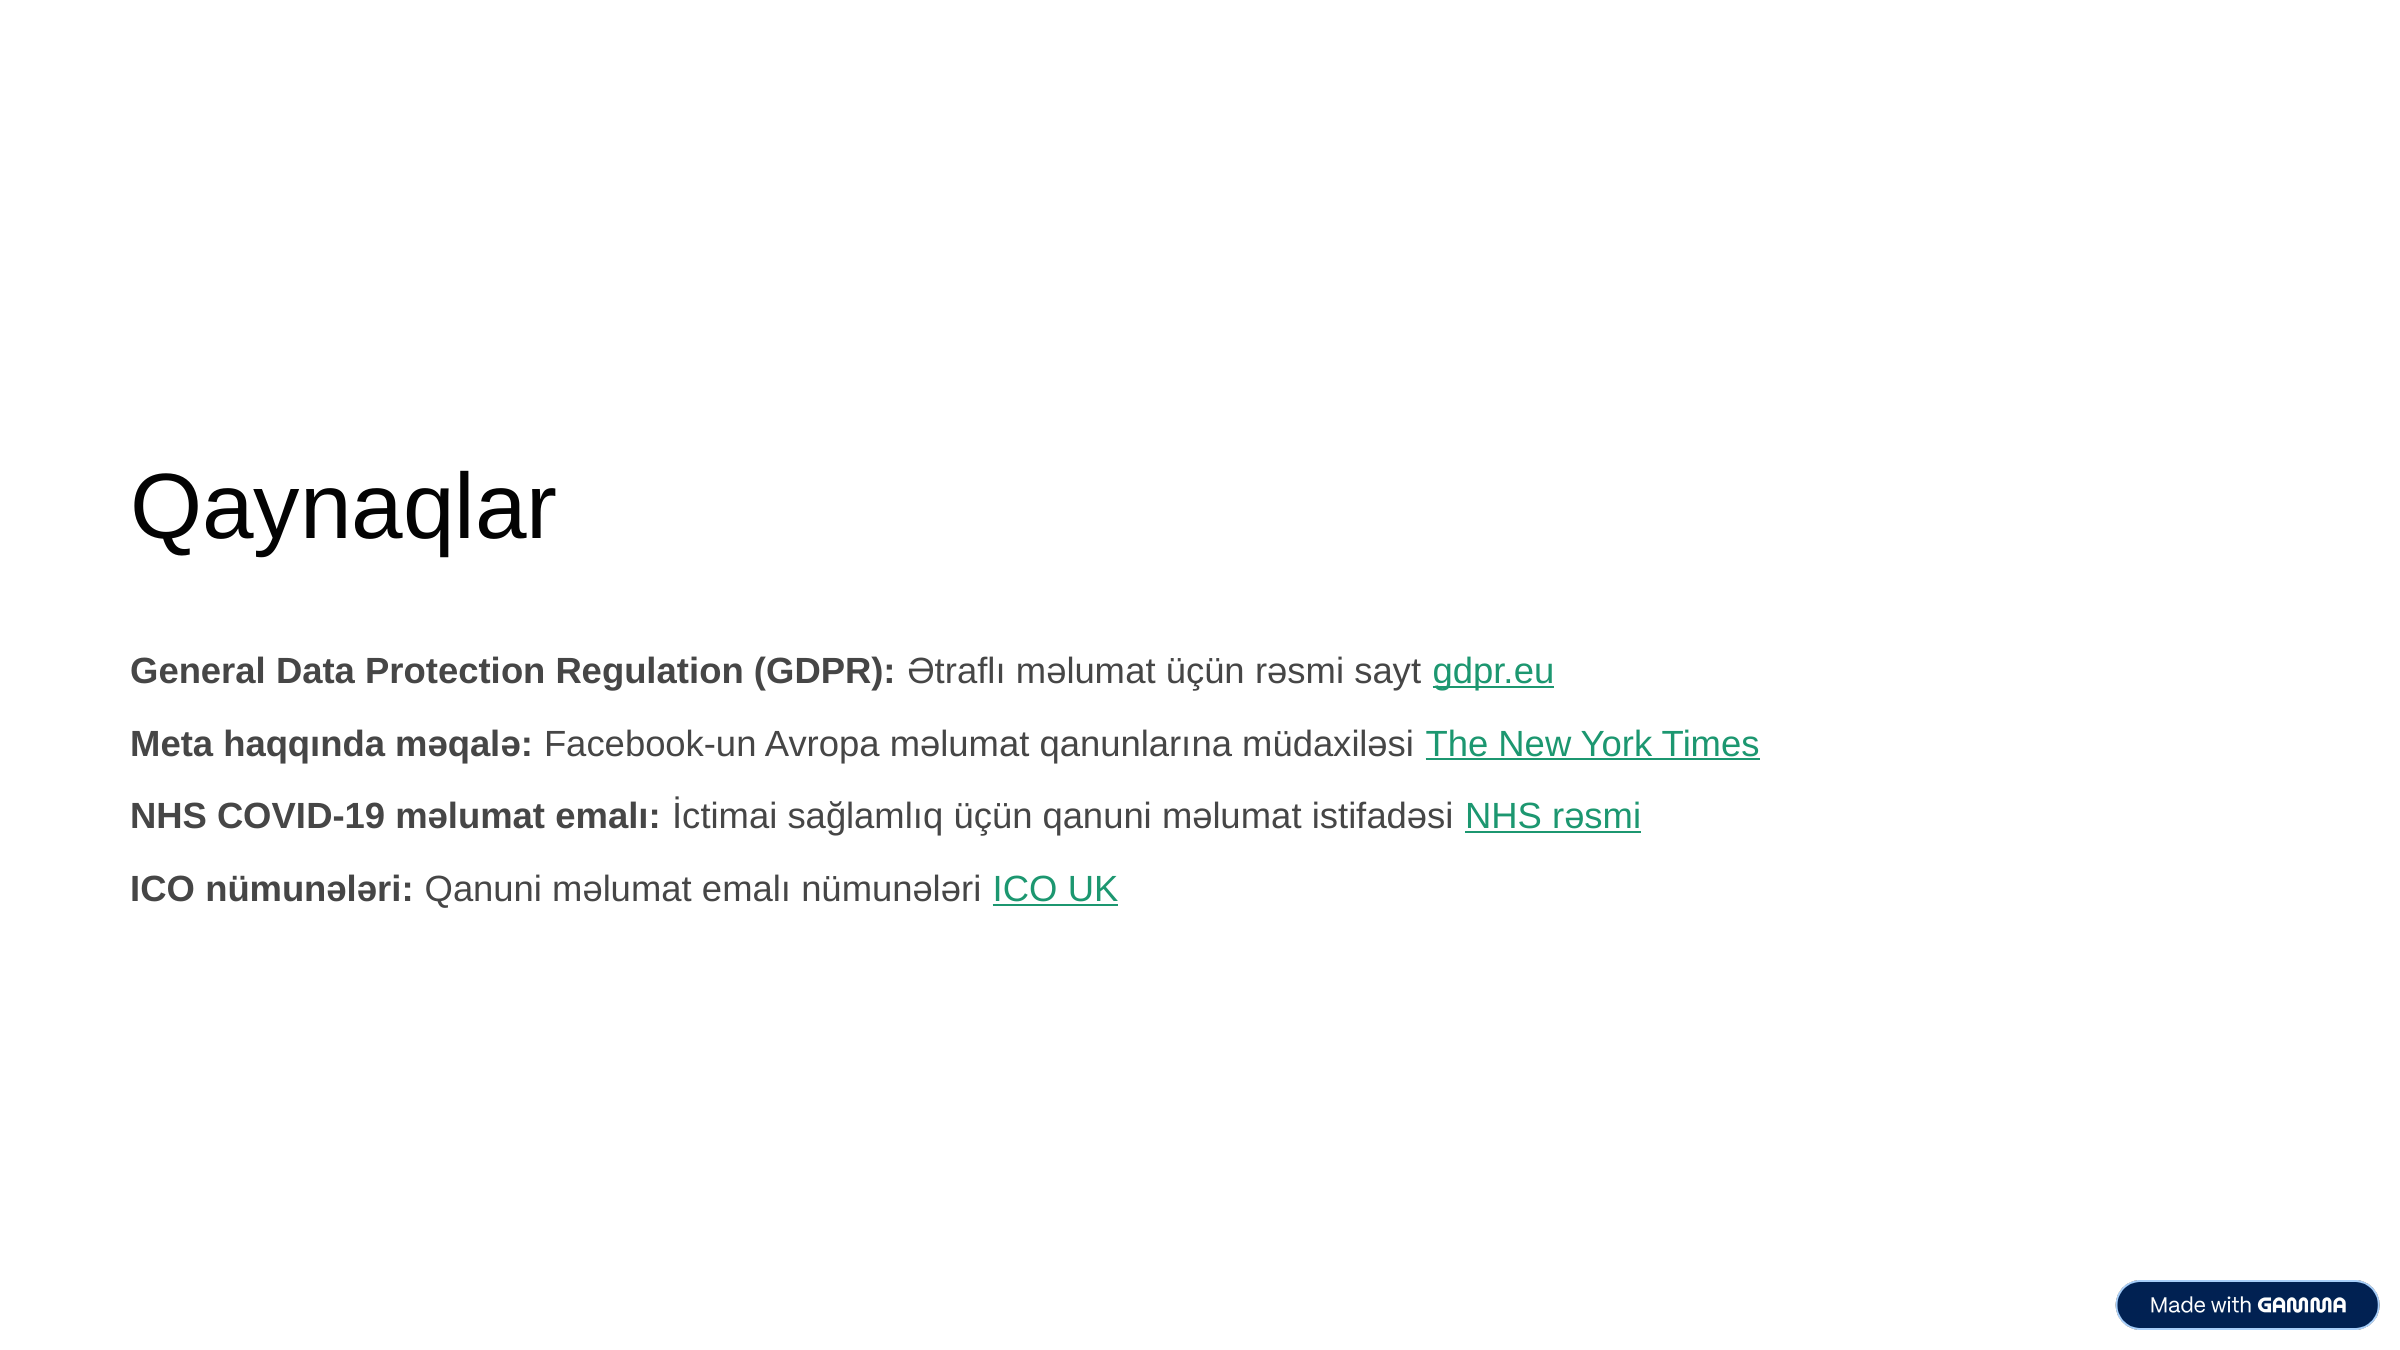

Qaynaqlar
General Data Protection Regulation (GDPR): Ətraflı məlumat üçün rəsmi sayt gdpr.eu
Meta haqqında məqalə: Facebook-un Avropa məlumat qanunlarına müdaxiləsi The New York Times
NHS COVID-19 məlumat emalı: İctimai sağlamlıq üçün qanuni məlumat istifadəsi NHS rəsmi
ICO nümunələri: Qanuni məlumat emalı nümunələri ICO UK